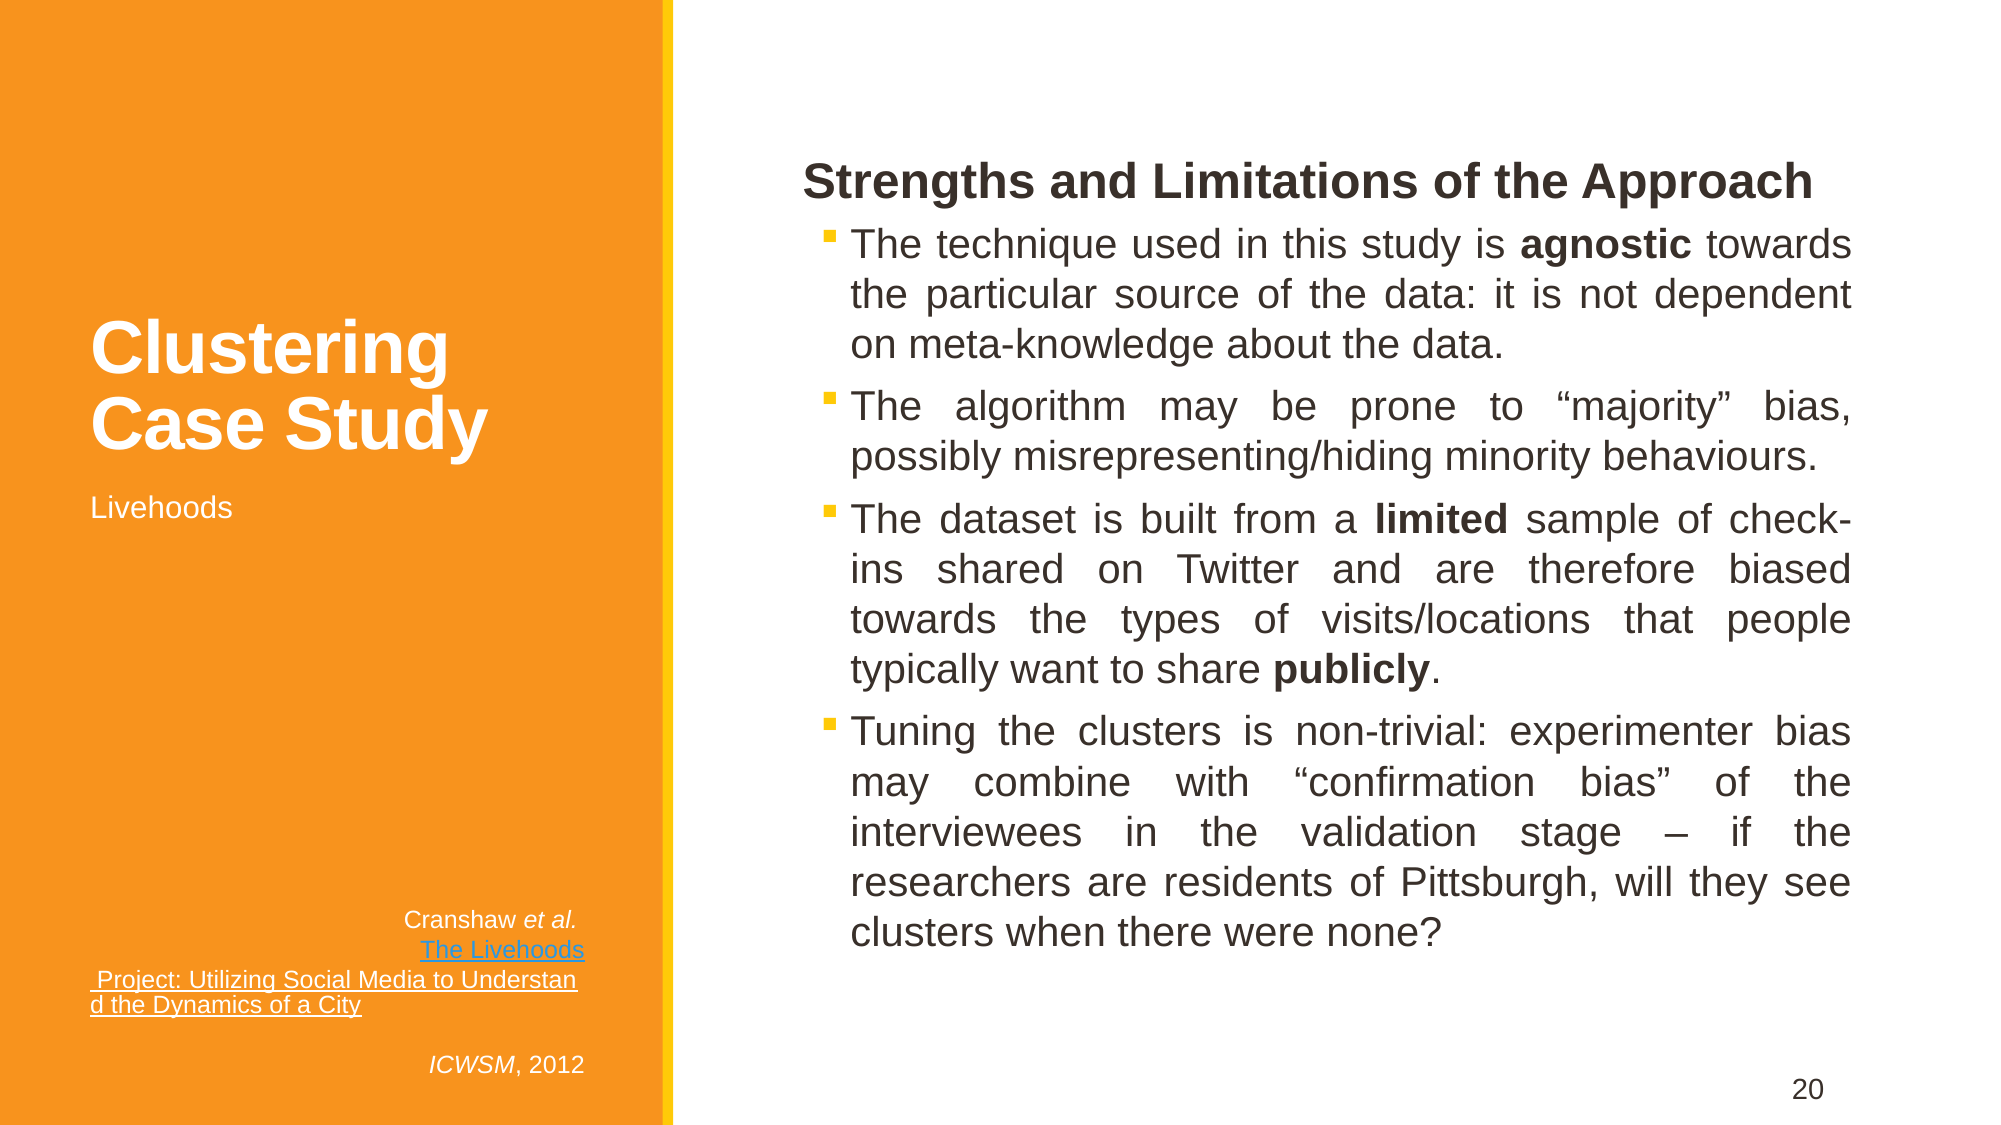

# Clustering Case Study
Strengths and Limitations of the Approach
The technique used in this study is agnostic towards the particular source of the data: it is not dependent on meta-knowledge about the data.
The algorithm may be prone to “majority” bias, possibly misrepresenting/hiding minority behaviours.
The dataset is built from a limited sample of check-ins shared on Twitter and are therefore biased towards the types of visits/locations that people typically want to share publicly.
Tuning the clusters is non-trivial: experimenter bias may combine with “confirmation bias” of the interviewees in the validation stage – if the researchers are residents of Pittsburgh, will they see clusters when there were none?
Livehoods

Cranshaw et al.
The Livehoods Project: Utilizing Social Media to Understand the Dynamics of a City
ICWSM, 2012
20